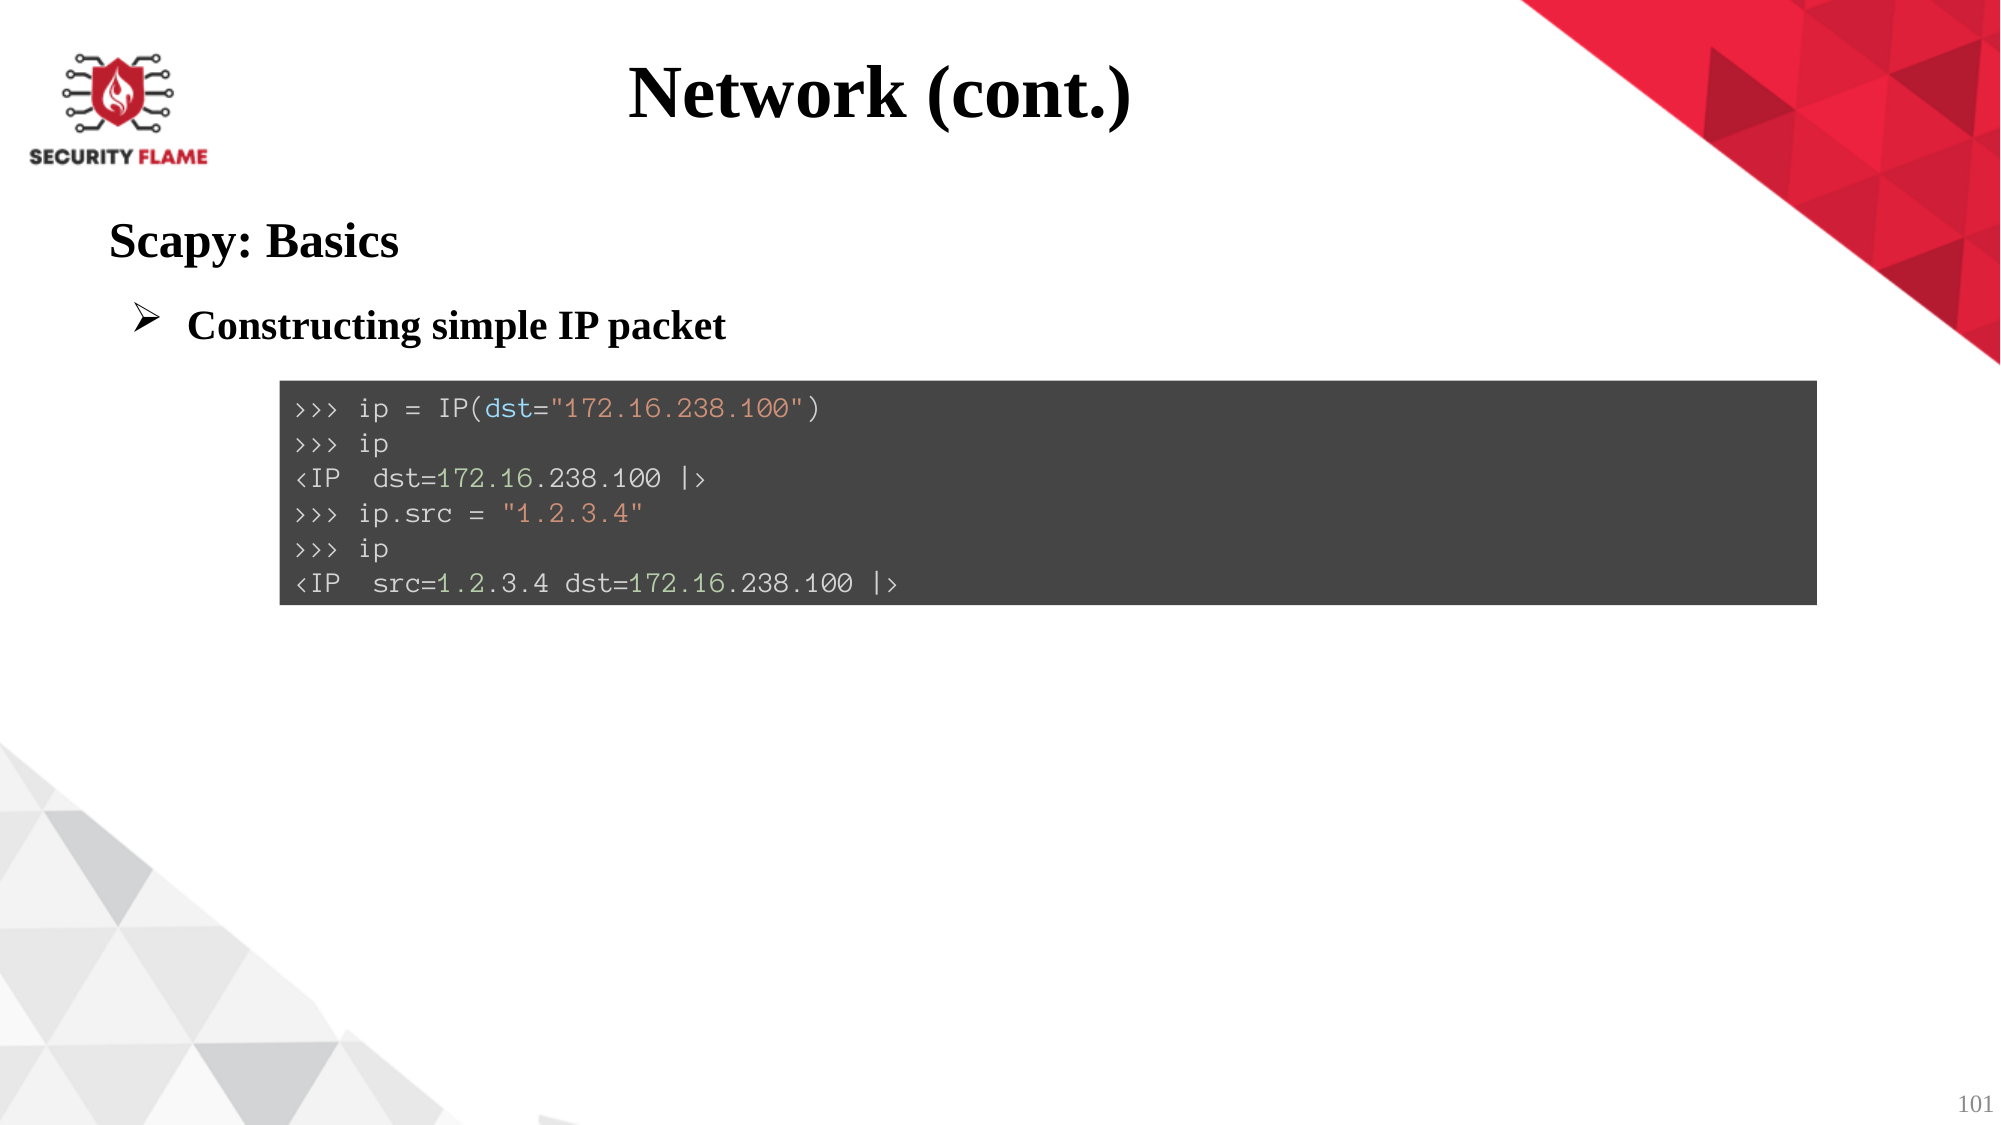

Network (cont.)
Scapy: Basics
Constructing simple IP packet
>>> ip = IP(dst="172.16.238.100")
>>> ip
<IP  dst=172.16.238.100 |>
>>> ip.src = "1.2.3.4"
>>> ip
<IP  src=1.2.3.4 dst=172.16.238.100 |>
101